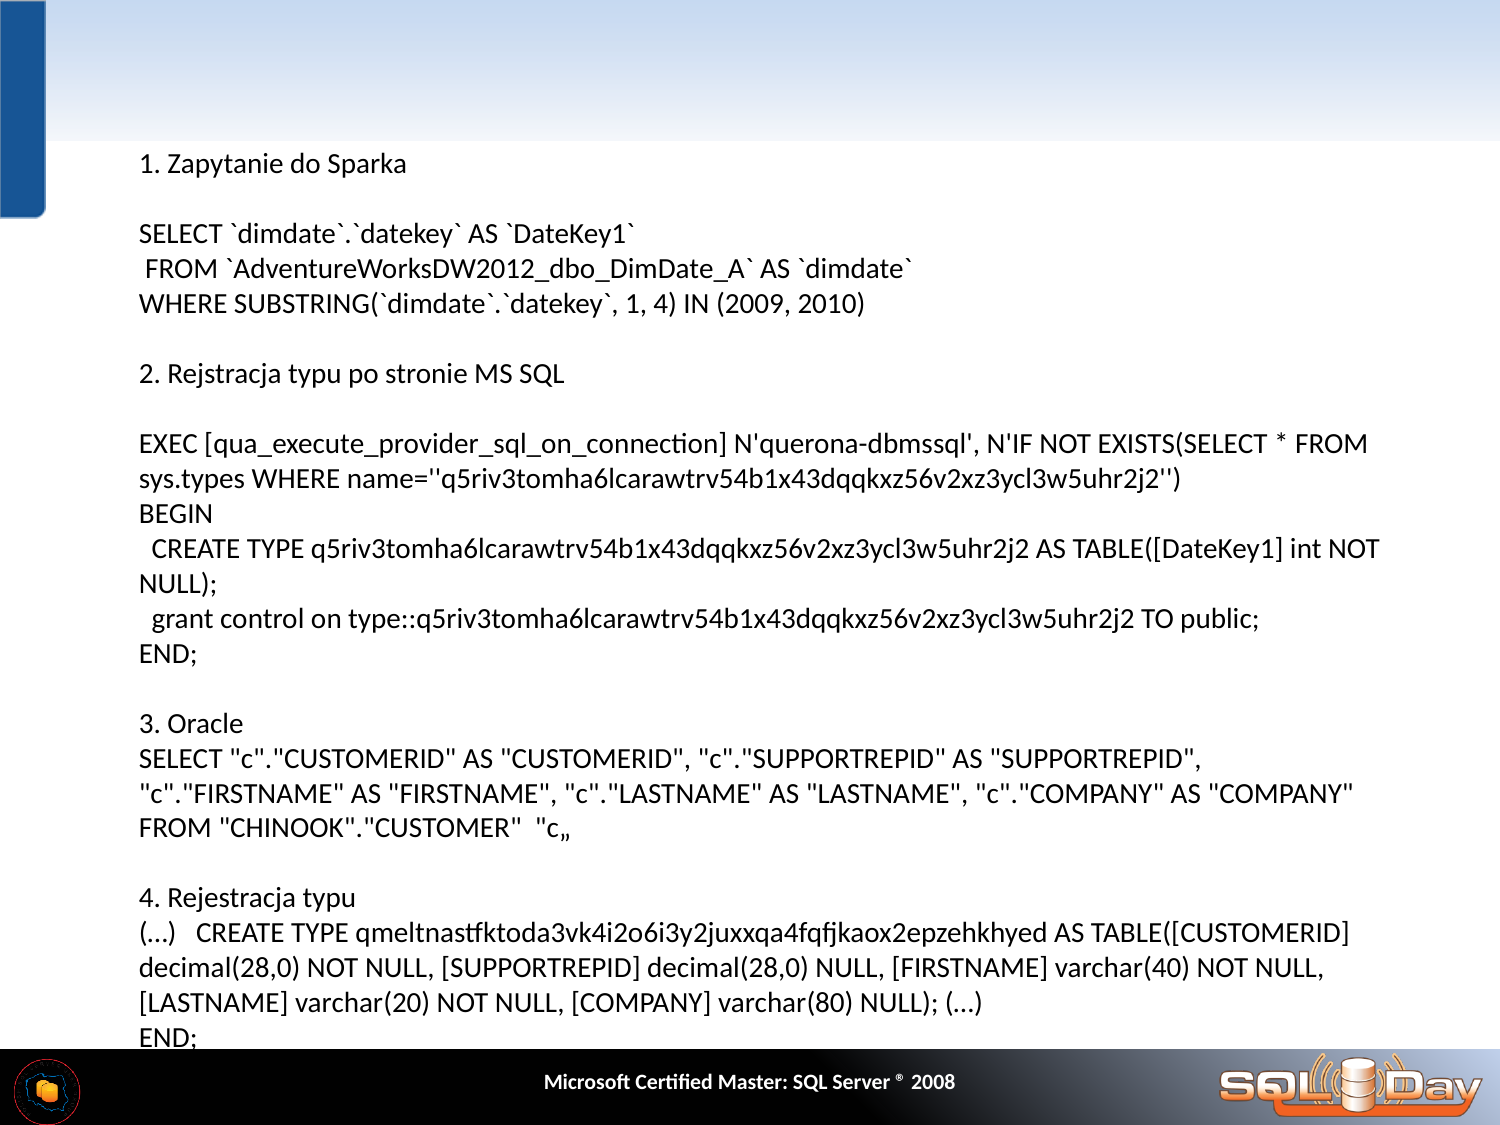

1. Zapytanie do Sparka

SELECT `dimdate`.`datekey` AS `DateKey1`
 FROM `AdventureWorksDW2012_dbo_DimDate_A` AS `dimdate`
WHERE SUBSTRING(`dimdate`.`datekey`, 1, 4) IN (2009, 2010)

2. Rejstracja typu po stronie MS SQL

EXEC [qua_execute_provider_sql_on_connection] N'querona-dbmssql', N'IF NOT EXISTS(SELECT * FROM sys.types WHERE name=''q5riv3tomha6lcarawtrv54b1x43dqqkxz56v2xz3ycl3w5uhr2j2'')
BEGIN
  CREATE TYPE q5riv3tomha6lcarawtrv54b1x43dqqkxz56v2xz3ycl3w5uhr2j2 AS TABLE([DateKey1] int NOT NULL);
  grant control on type::q5riv3tomha6lcarawtrv54b1x43dqqkxz56v2xz3ycl3w5uhr2j2 TO public;
END;

3. Oracle
SELECT "c"."CUSTOMERID" AS "CUSTOMERID", "c"."SUPPORTREPID" AS "SUPPORTREPID", "c"."FIRSTNAME" AS "FIRSTNAME", "c"."LASTNAME" AS "LASTNAME", "c"."COMPANY" AS "COMPANY" FROM "CHINOOK"."CUSTOMER"  "c„

4. Rejestracja typu
(…)   CREATE TYPE qmeltnastfktoda3vk4i2o6i3y2juxxqa4fqfjkaox2epzehkhyed AS TABLE([CUSTOMERID] decimal(28,0) NOT NULL, [SUPPORTREPID] decimal(28,0) NULL, [FIRSTNAME] varchar(40) NOT NULL, [LASTNAME] varchar(20) NOT NULL, [COMPANY] varchar(80) NULL); (…)
END;
Microsoft Certified Master: SQL Server ® 2008